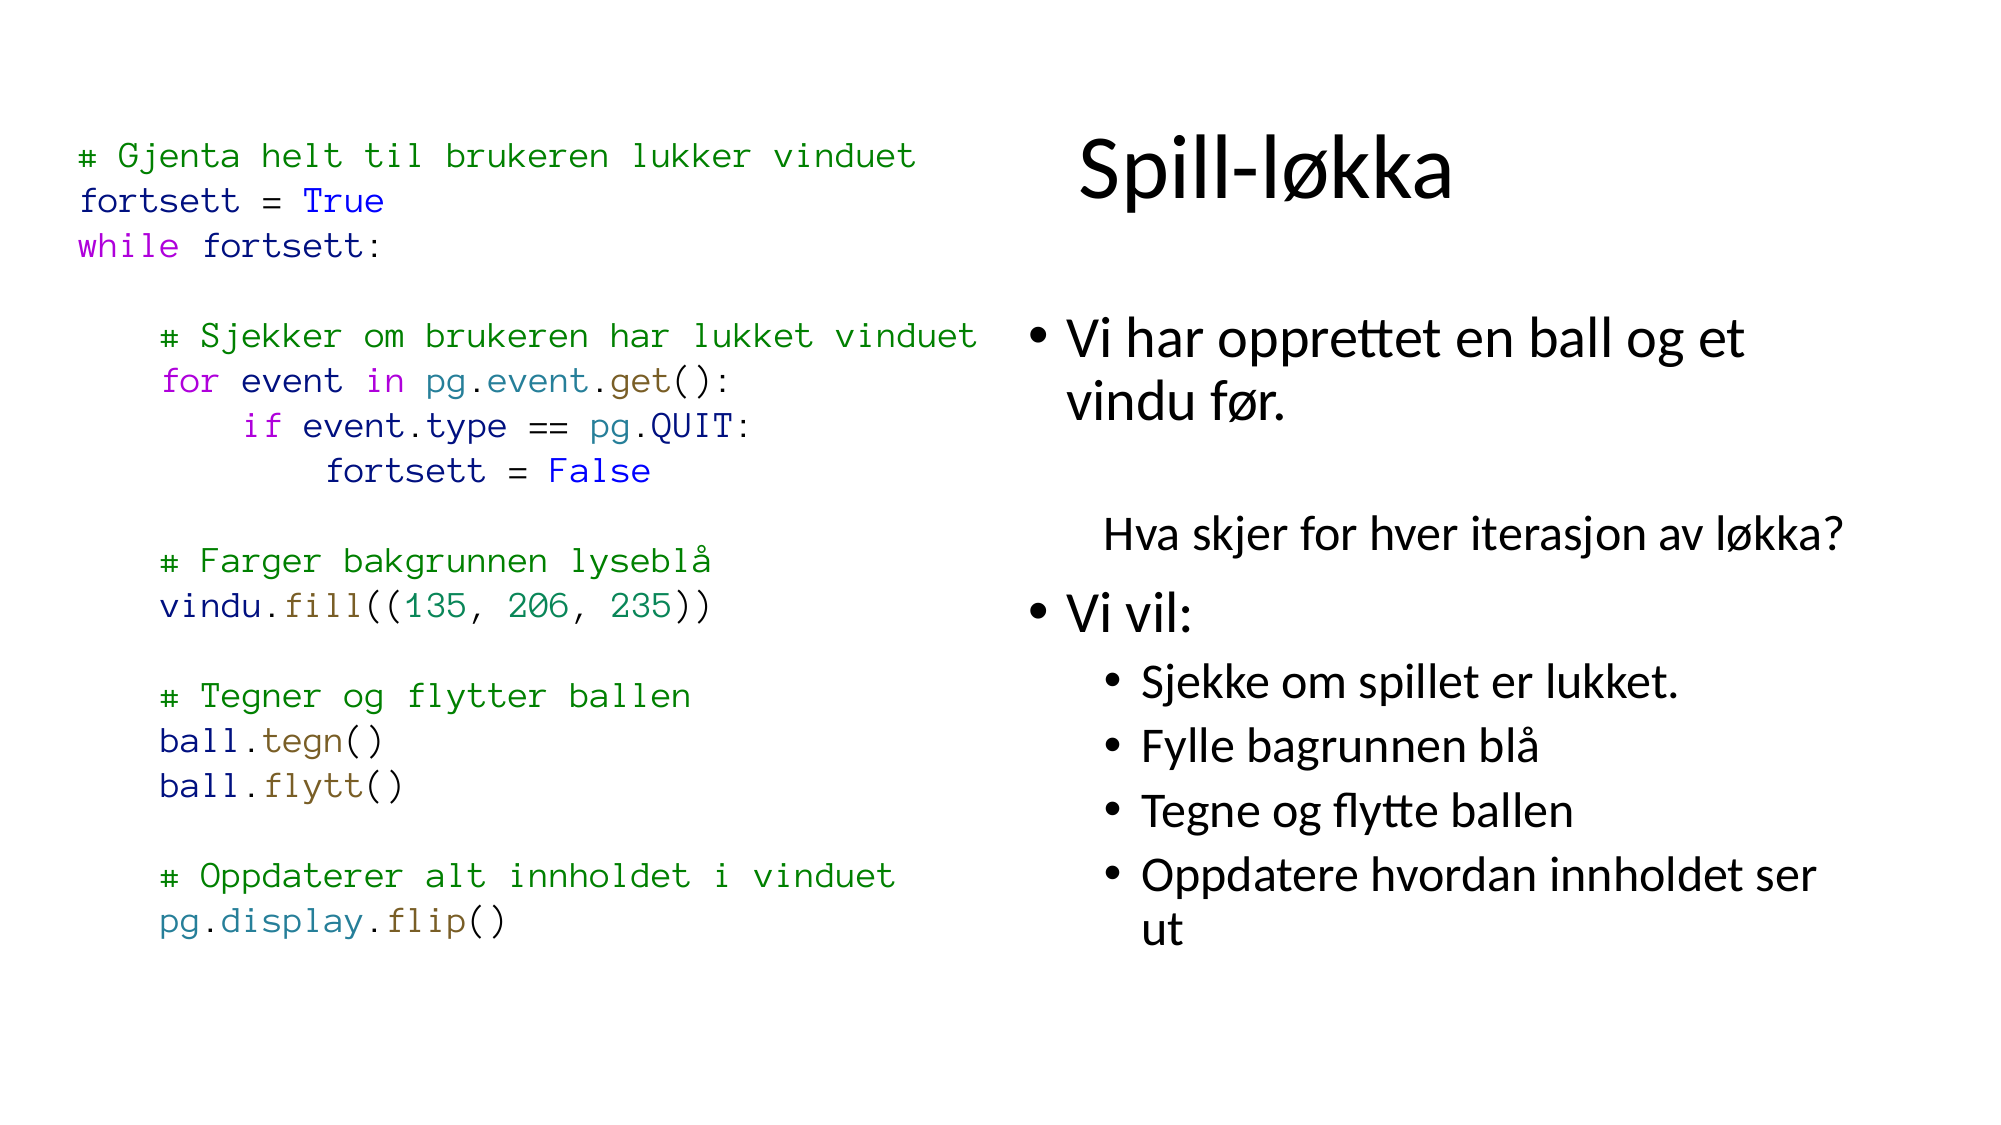

# Spill-løkka
# Gjenta helt til brukeren lukker vinduet
fortsett = True
while fortsett:
    # Sjekker om brukeren har lukket vinduet
    for event in pg.event.get():
        if event.type == pg.QUIT:
            fortsett = False
    # Farger bakgrunnen lyseblå
    vindu.fill((135, 206, 235))
    # Tegner og flytter ballen
    ball.tegn()
    ball.flytt()
    # Oppdaterer alt innholdet i vinduet
    pg.display.flip()

Vi har opprettet en ball og et vindu før.

Hva skjer for hver iterasjon av løkka?
Vi vil:
Sjekke om spillet er lukket.
Fylle bagrunnen blå
Tegne og flytte ballen
Oppdatere hvordan innholdet ser ut